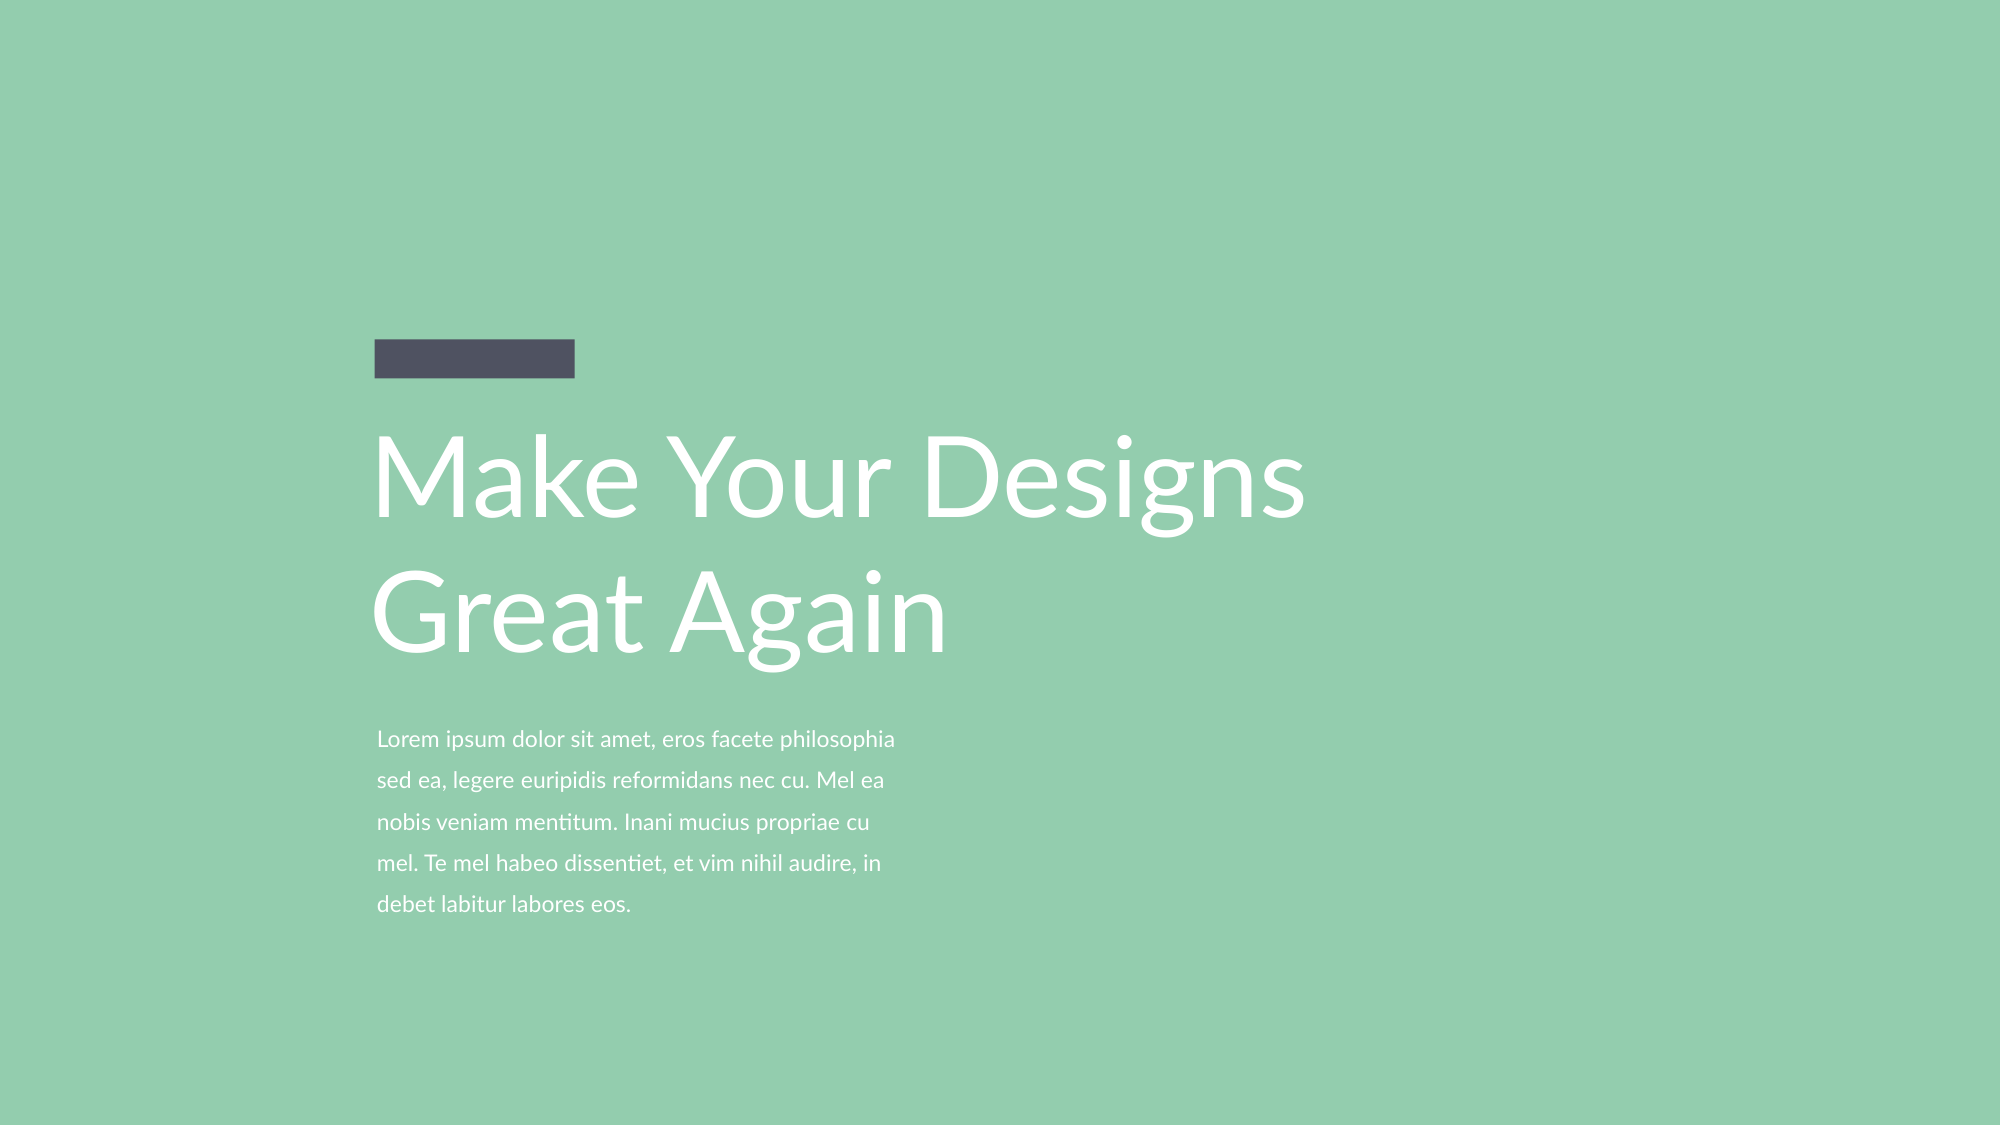

Make Your Designs
Great Again
Lorem ipsum dolor sit amet, eros facete philosophia sed ea, legere euripidis reformidans nec cu. Mel ea nobis veniam mentitum. Inani mucius propriae cu mel. Te mel habeo dissentiet, et vim nihil audire, in debet labitur labores eos.